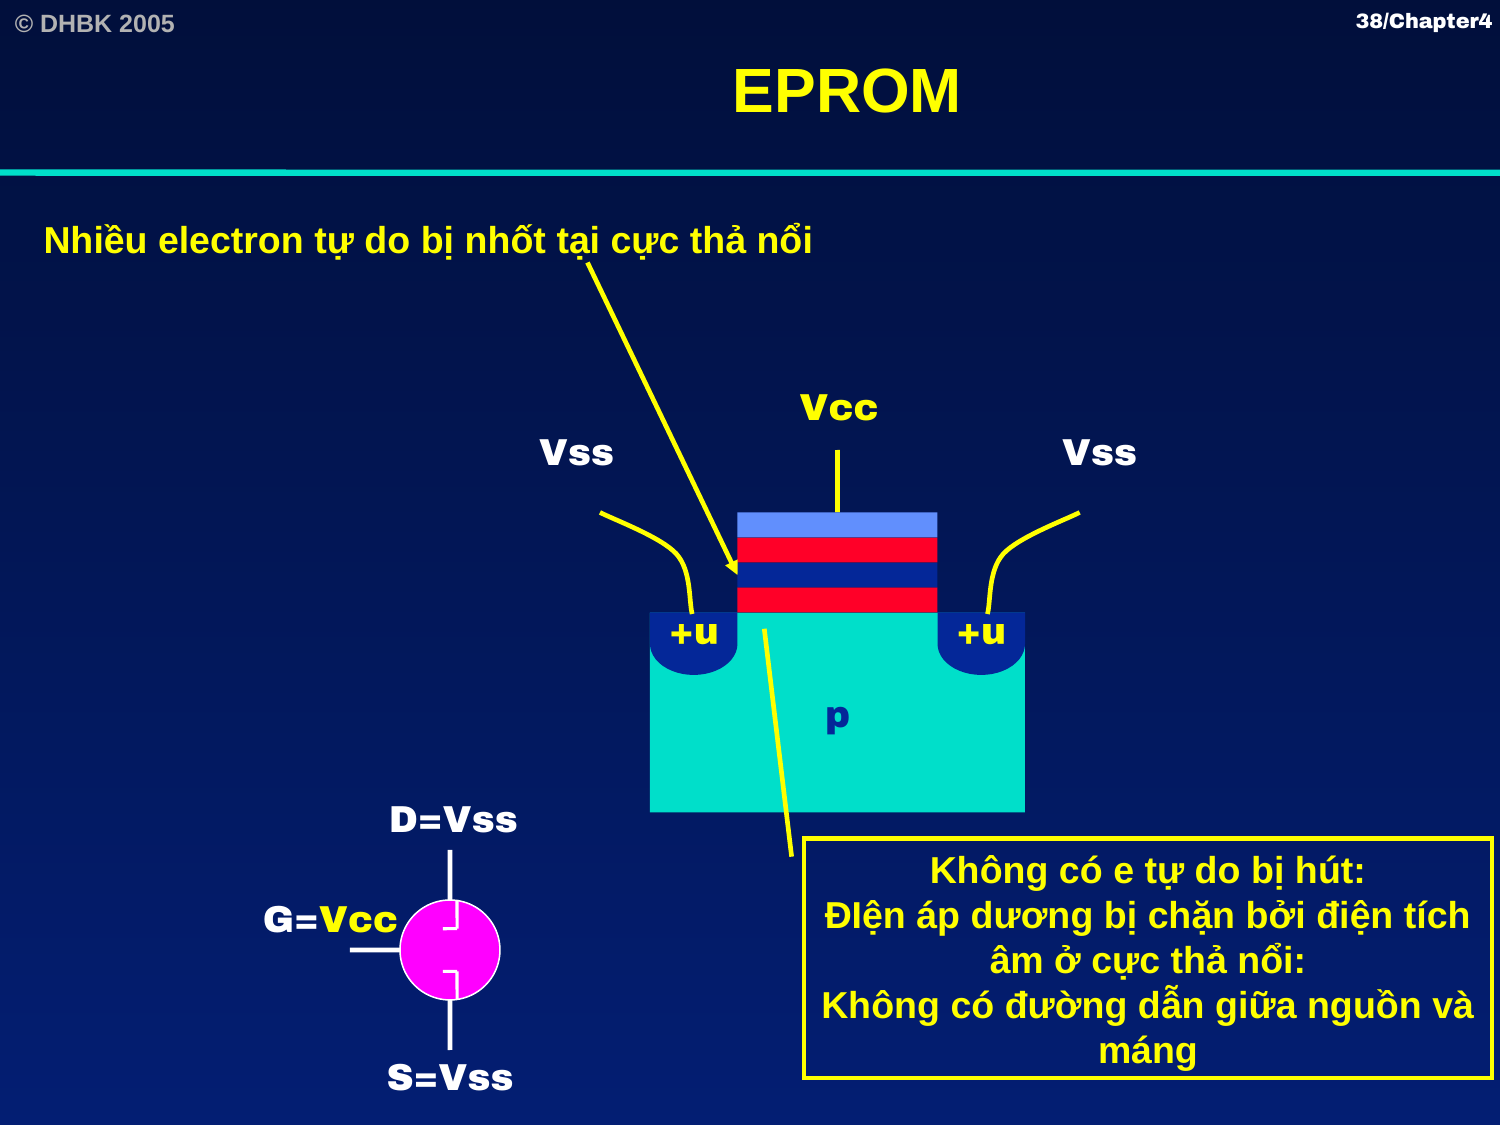

# EPROM
38/Chapter4
Nhiều electron tự do bị nhốt tại cực thả nổi

Vcc
Vss
Vss

n+
n+
p
D=Vss

G=Vcc

S=Vss
Không có e tự do bị hút:
ĐIện áp dương bị chặn bởi điện tích âm ở cực thả nổi:
Không có đường dẫn giữa nguồn và máng